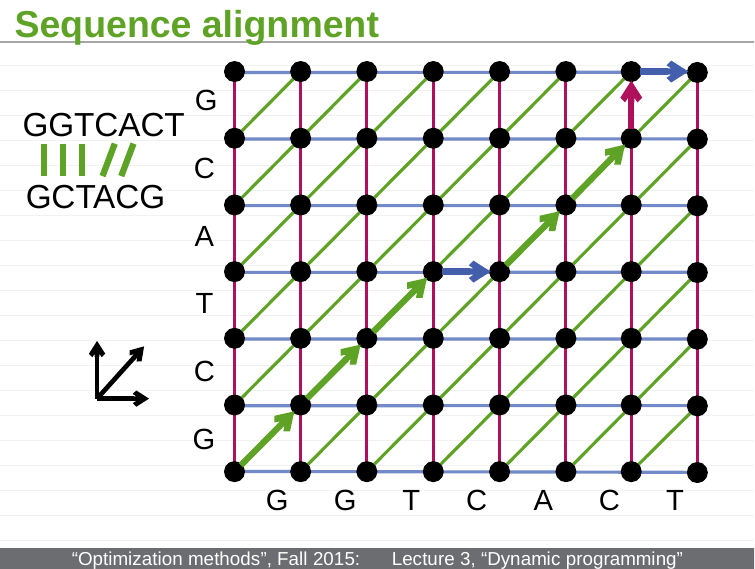

# Sequence alignment

G
GGTCACT
C
GCTACG
A
T
C
G
G
G
T
C
A
C
T